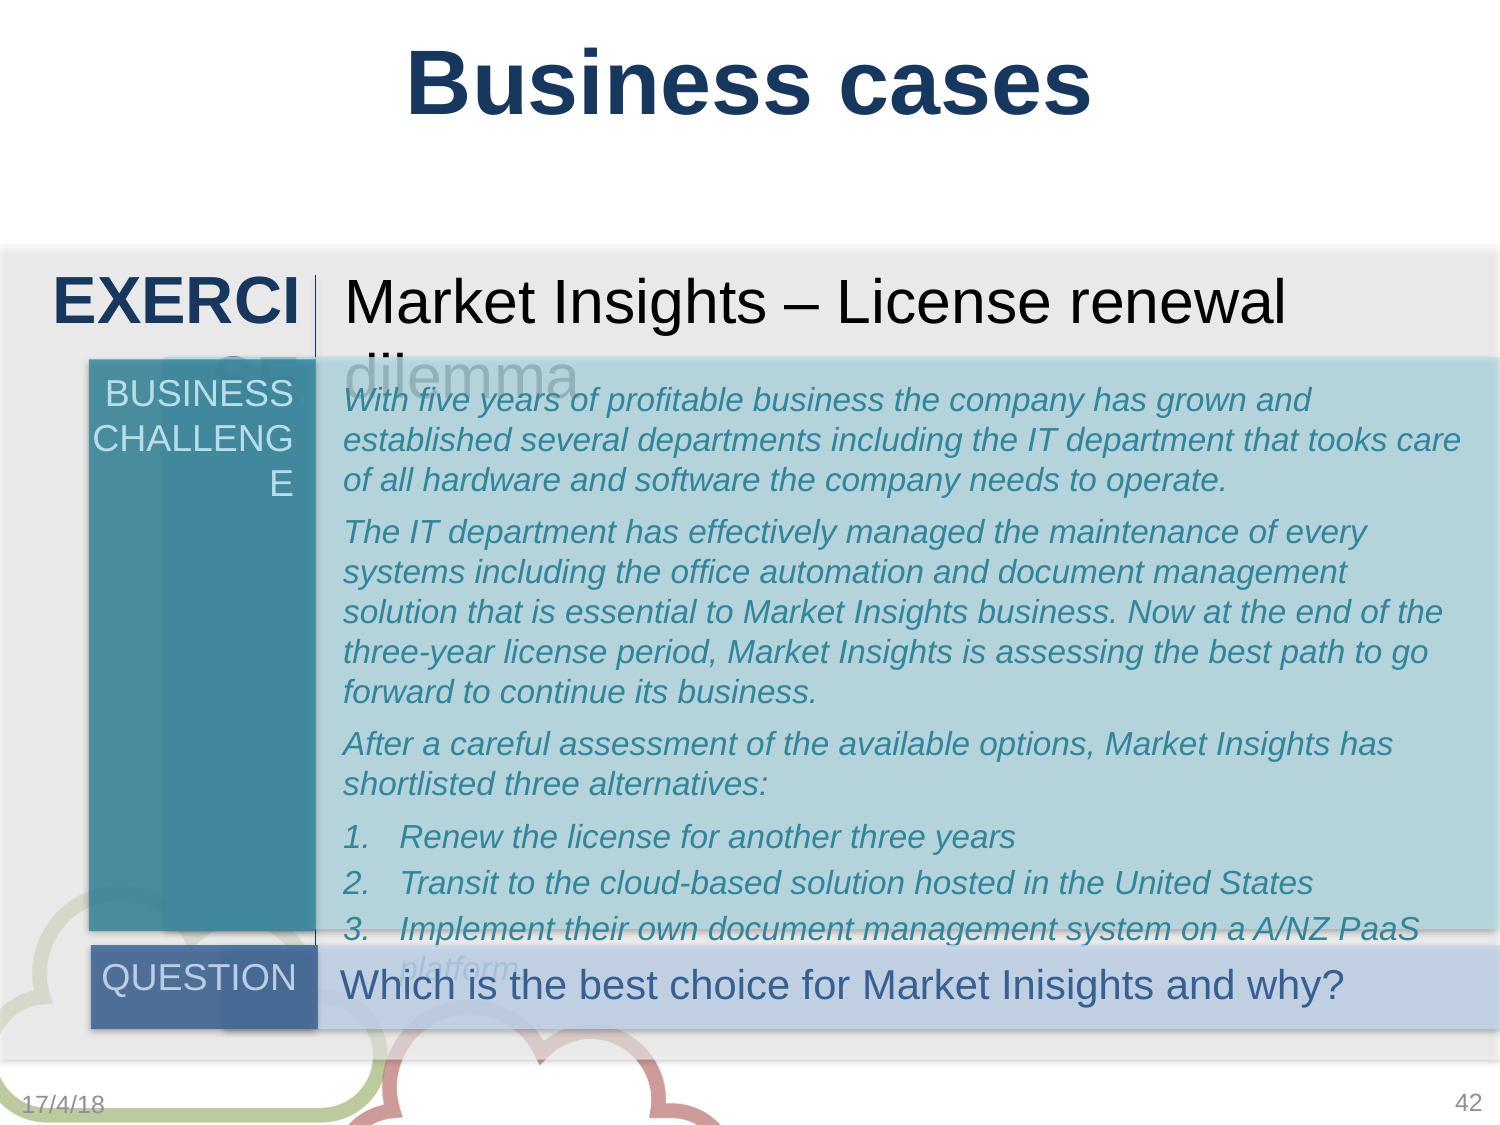

# Business cases

EXERCISE
Market Insights – License renewal dilemma

With five years of profitable business the company has grown and established several departments including the IT department that tooks care of all hardware and software the company needs to operate.
The IT department has effectively managed the maintenance of every systems including the office automation and document management solution that is essential to Market Insights business. Now at the end of the three-year license period, Market Insights is assessing the best path to go forward to continue its business.
After a careful assessment of the available options, Market Insights has shortlisted three alternatives:
Renew the license for another three years
Transit to the cloud-based solution hosted in the United States
Implement their own document management system on a A/NZ PaaS platform.

BUSINESS CHALLENGE

QUESTION
Which is the best choice for Market Inisights and why?
42
17/4/18